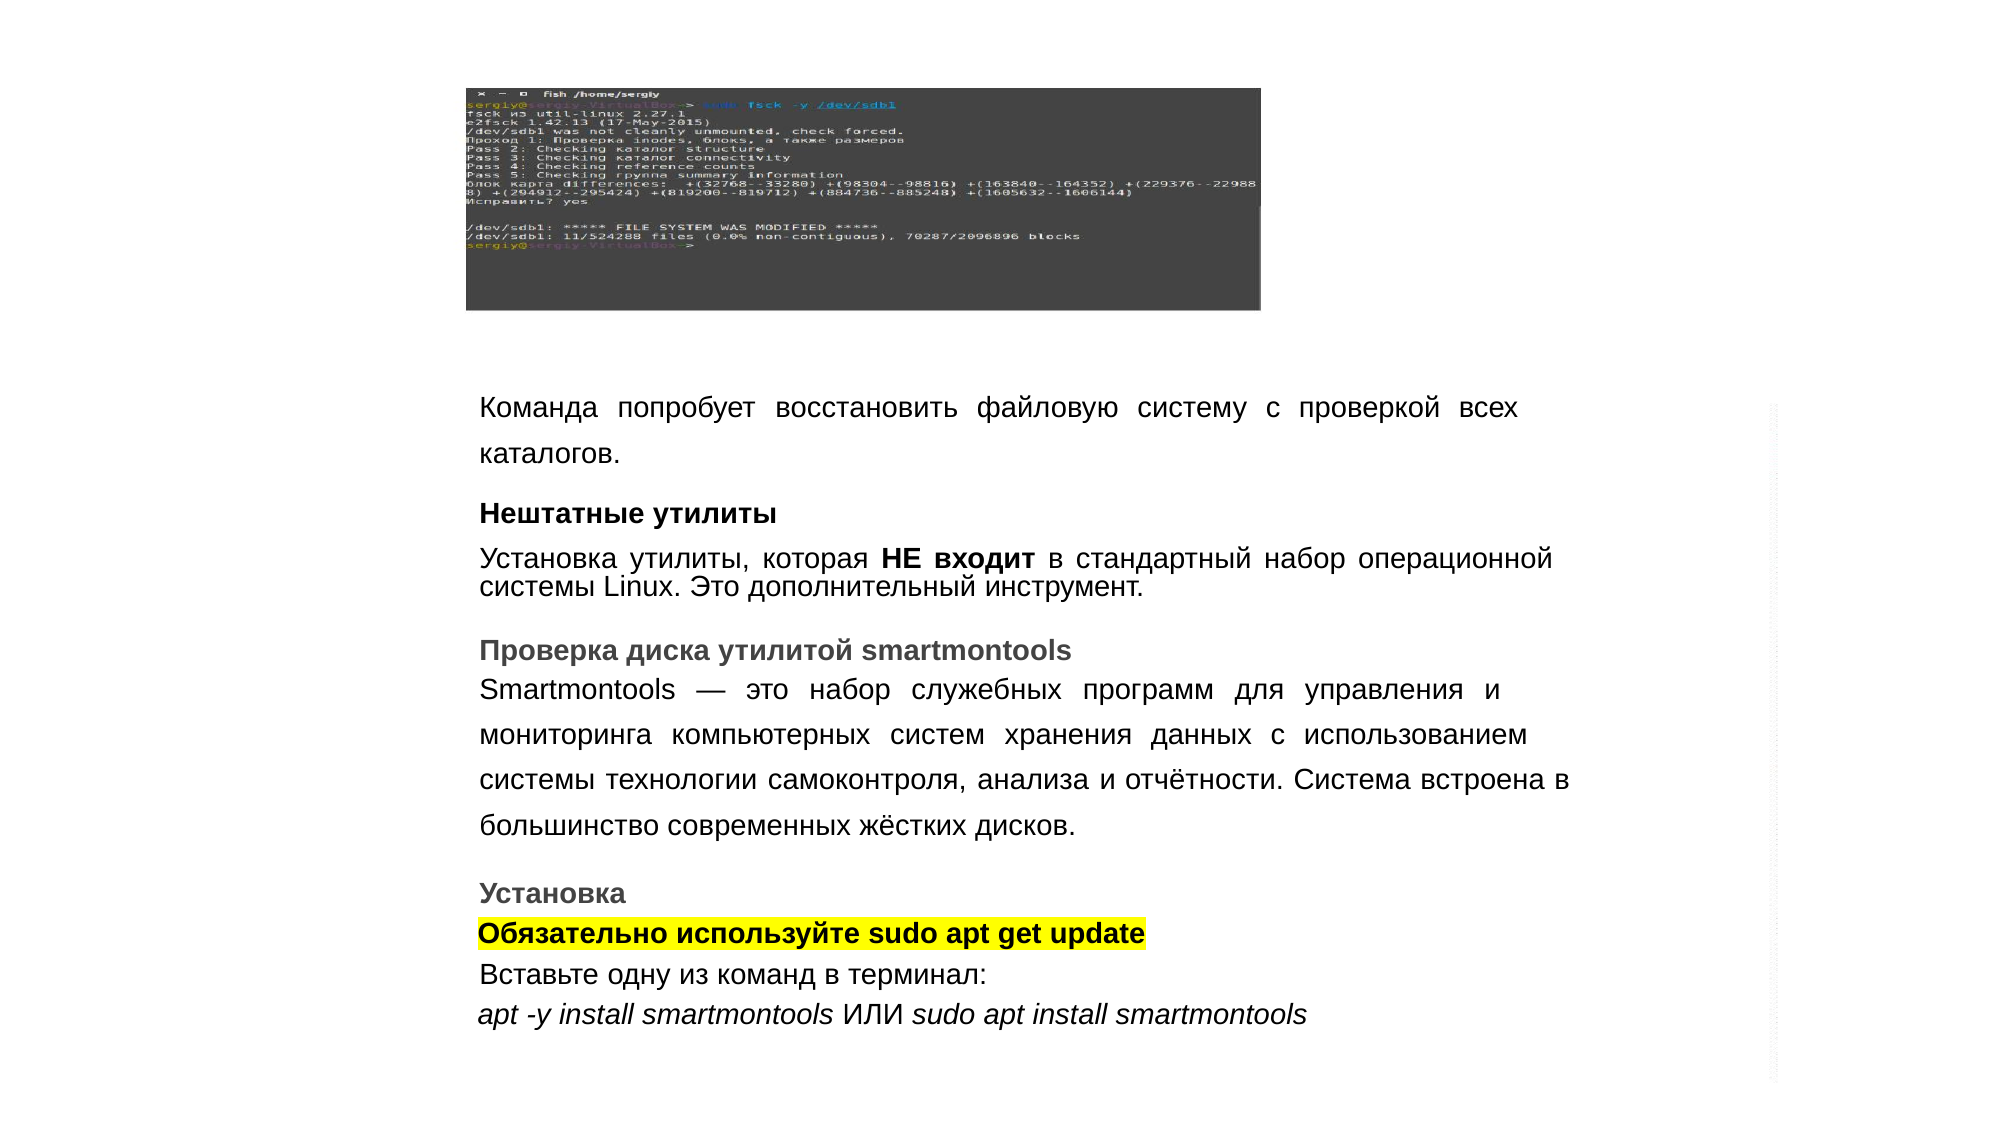

Команда попробует восстановить файловую систему с проверкой всех
каталогов.
Нештатные утилиты
Установка утилиты, которая НЕ входит в стандартный набор операционной
системы Linux. Это дополнительный инструмент.
Проверка диска утилитой smartmontools
Smartmontools — это набор служебных программ для управления и
мониторинга компьютерных систем хранения данных с использованием
системы технологии самоконтроля, анализа и отчётности. Система встроена в
большинство современных жёстких дисков.
Установка
Обязательно используйте sudo apt get update
Вставьте одну из команд в терминал:
apt -y install smartmontools ИЛИ sudo apt install smartmontools